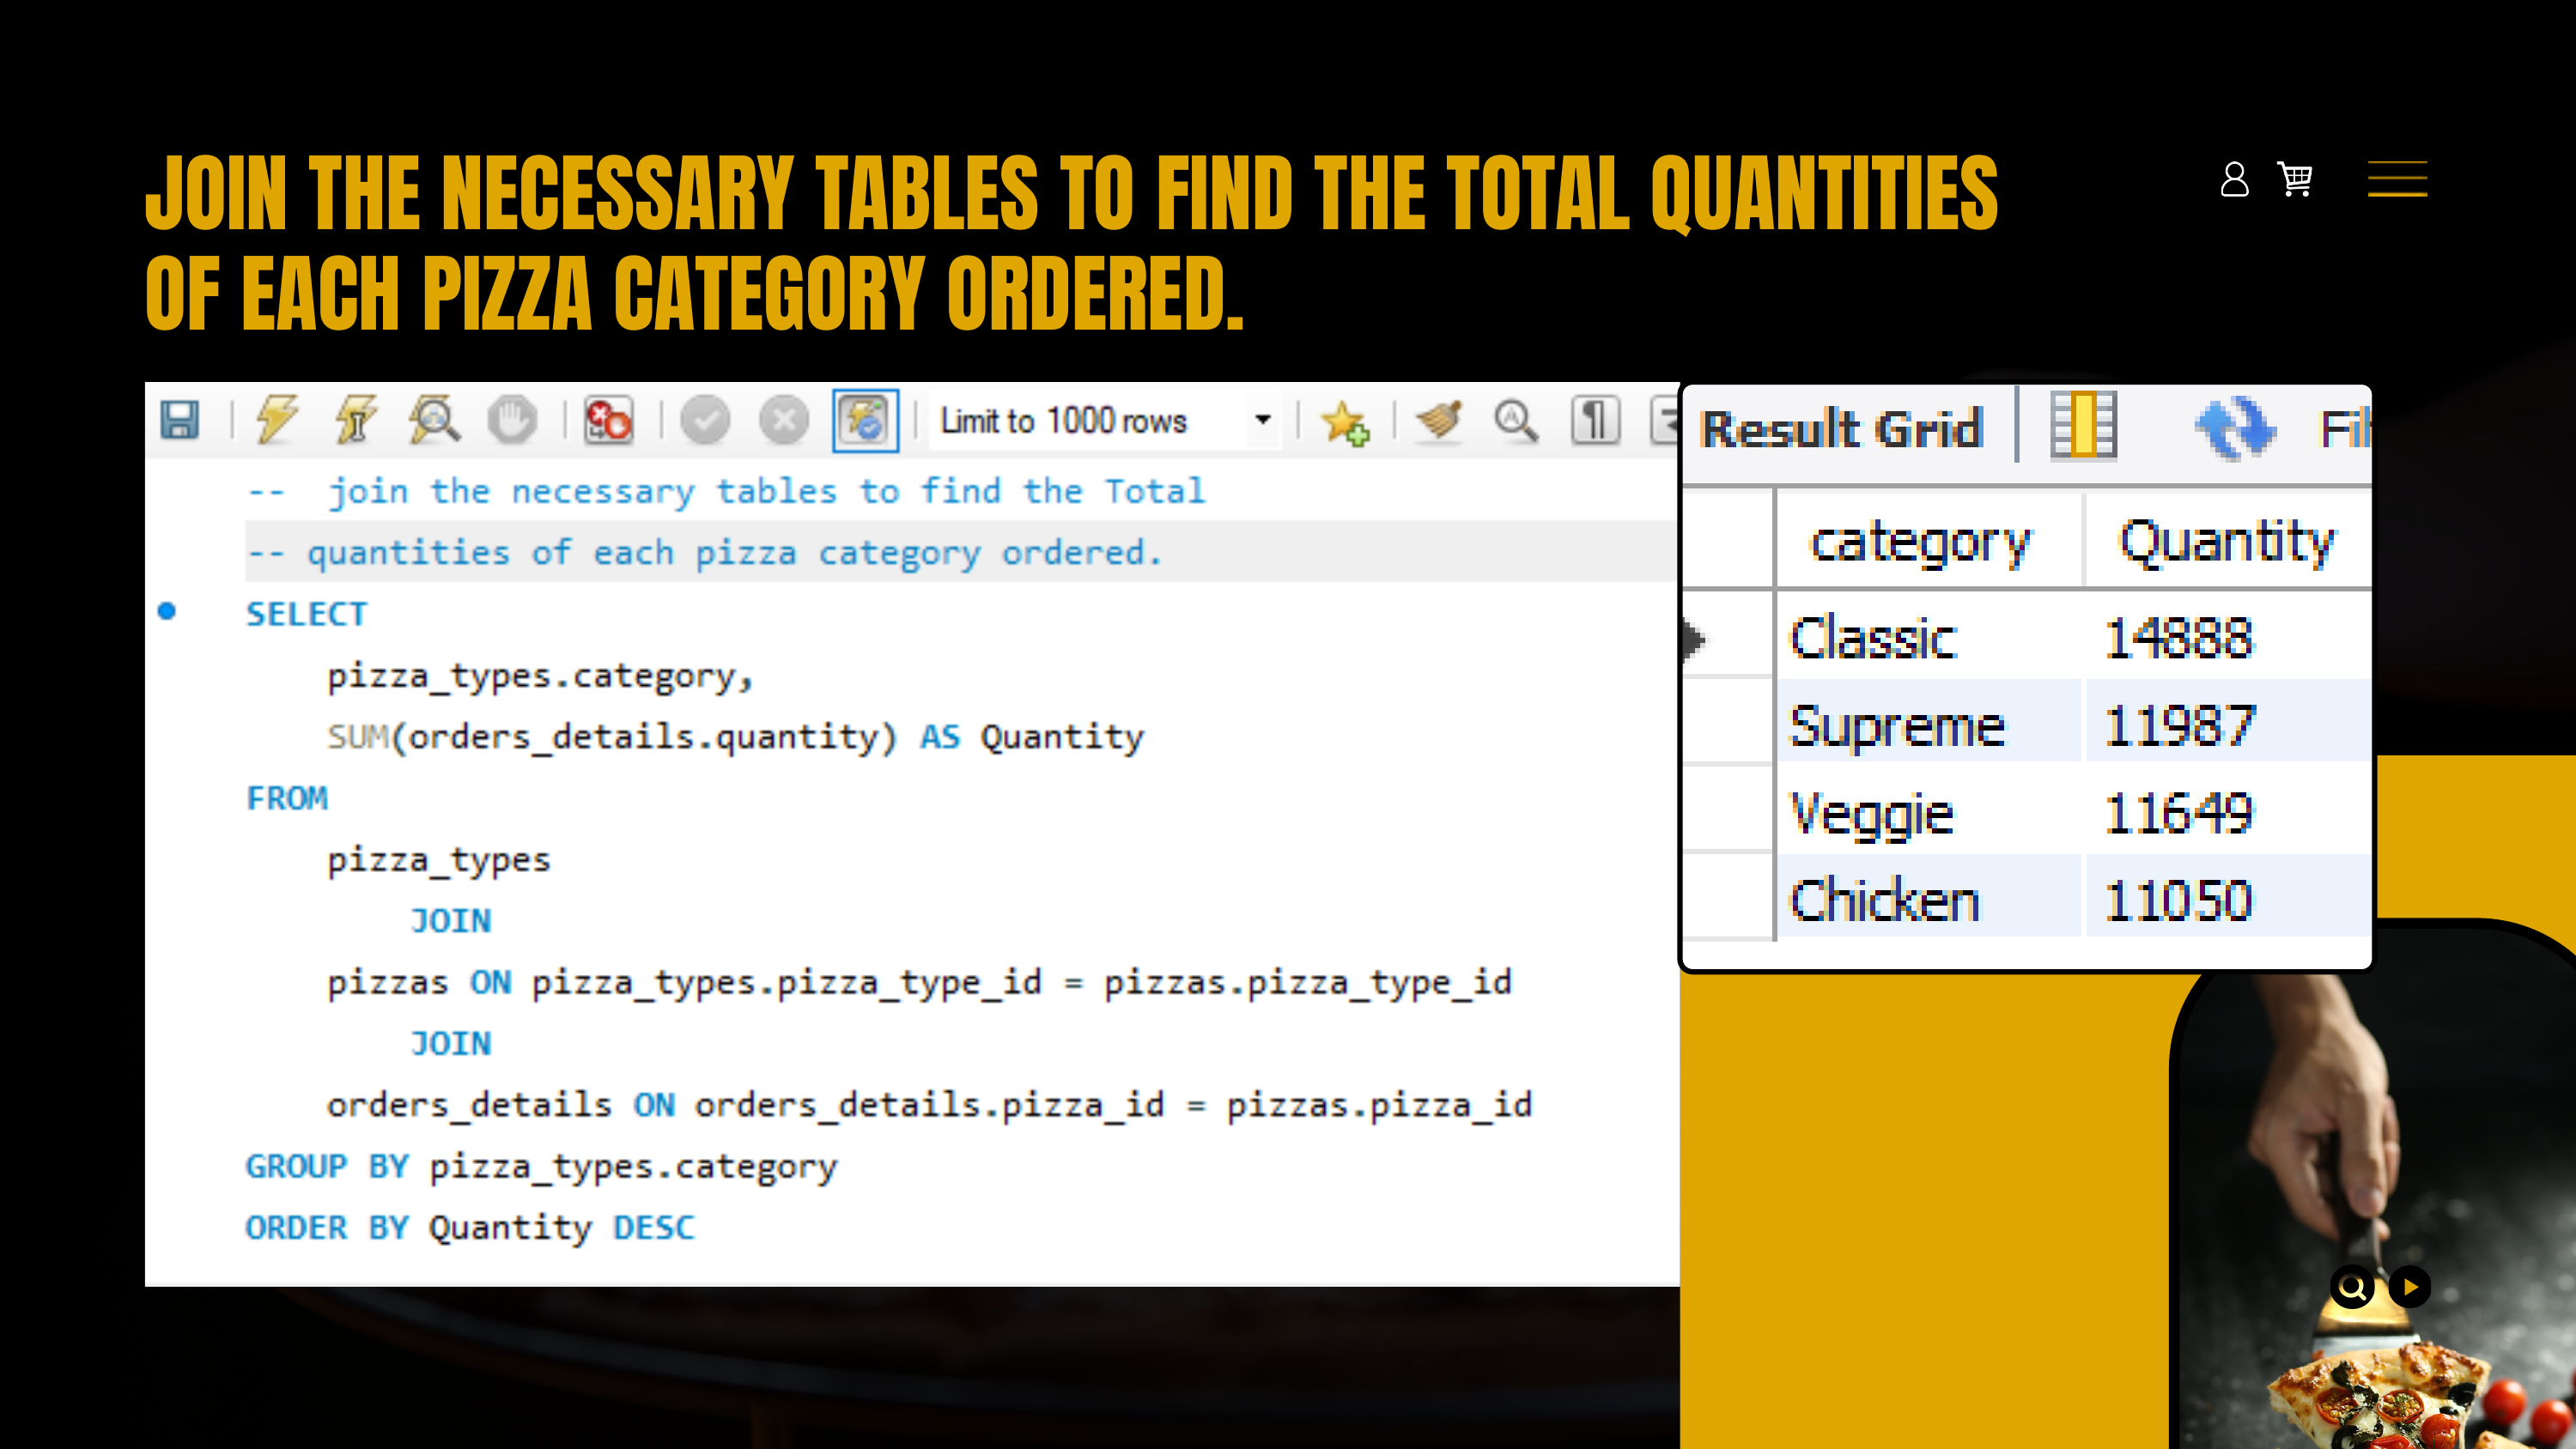

JOIN THE NECESSARY TABLES TO FIND THE TOTAL QUANTITIES OF EACH PIZZA CATEGORY ORDERED.